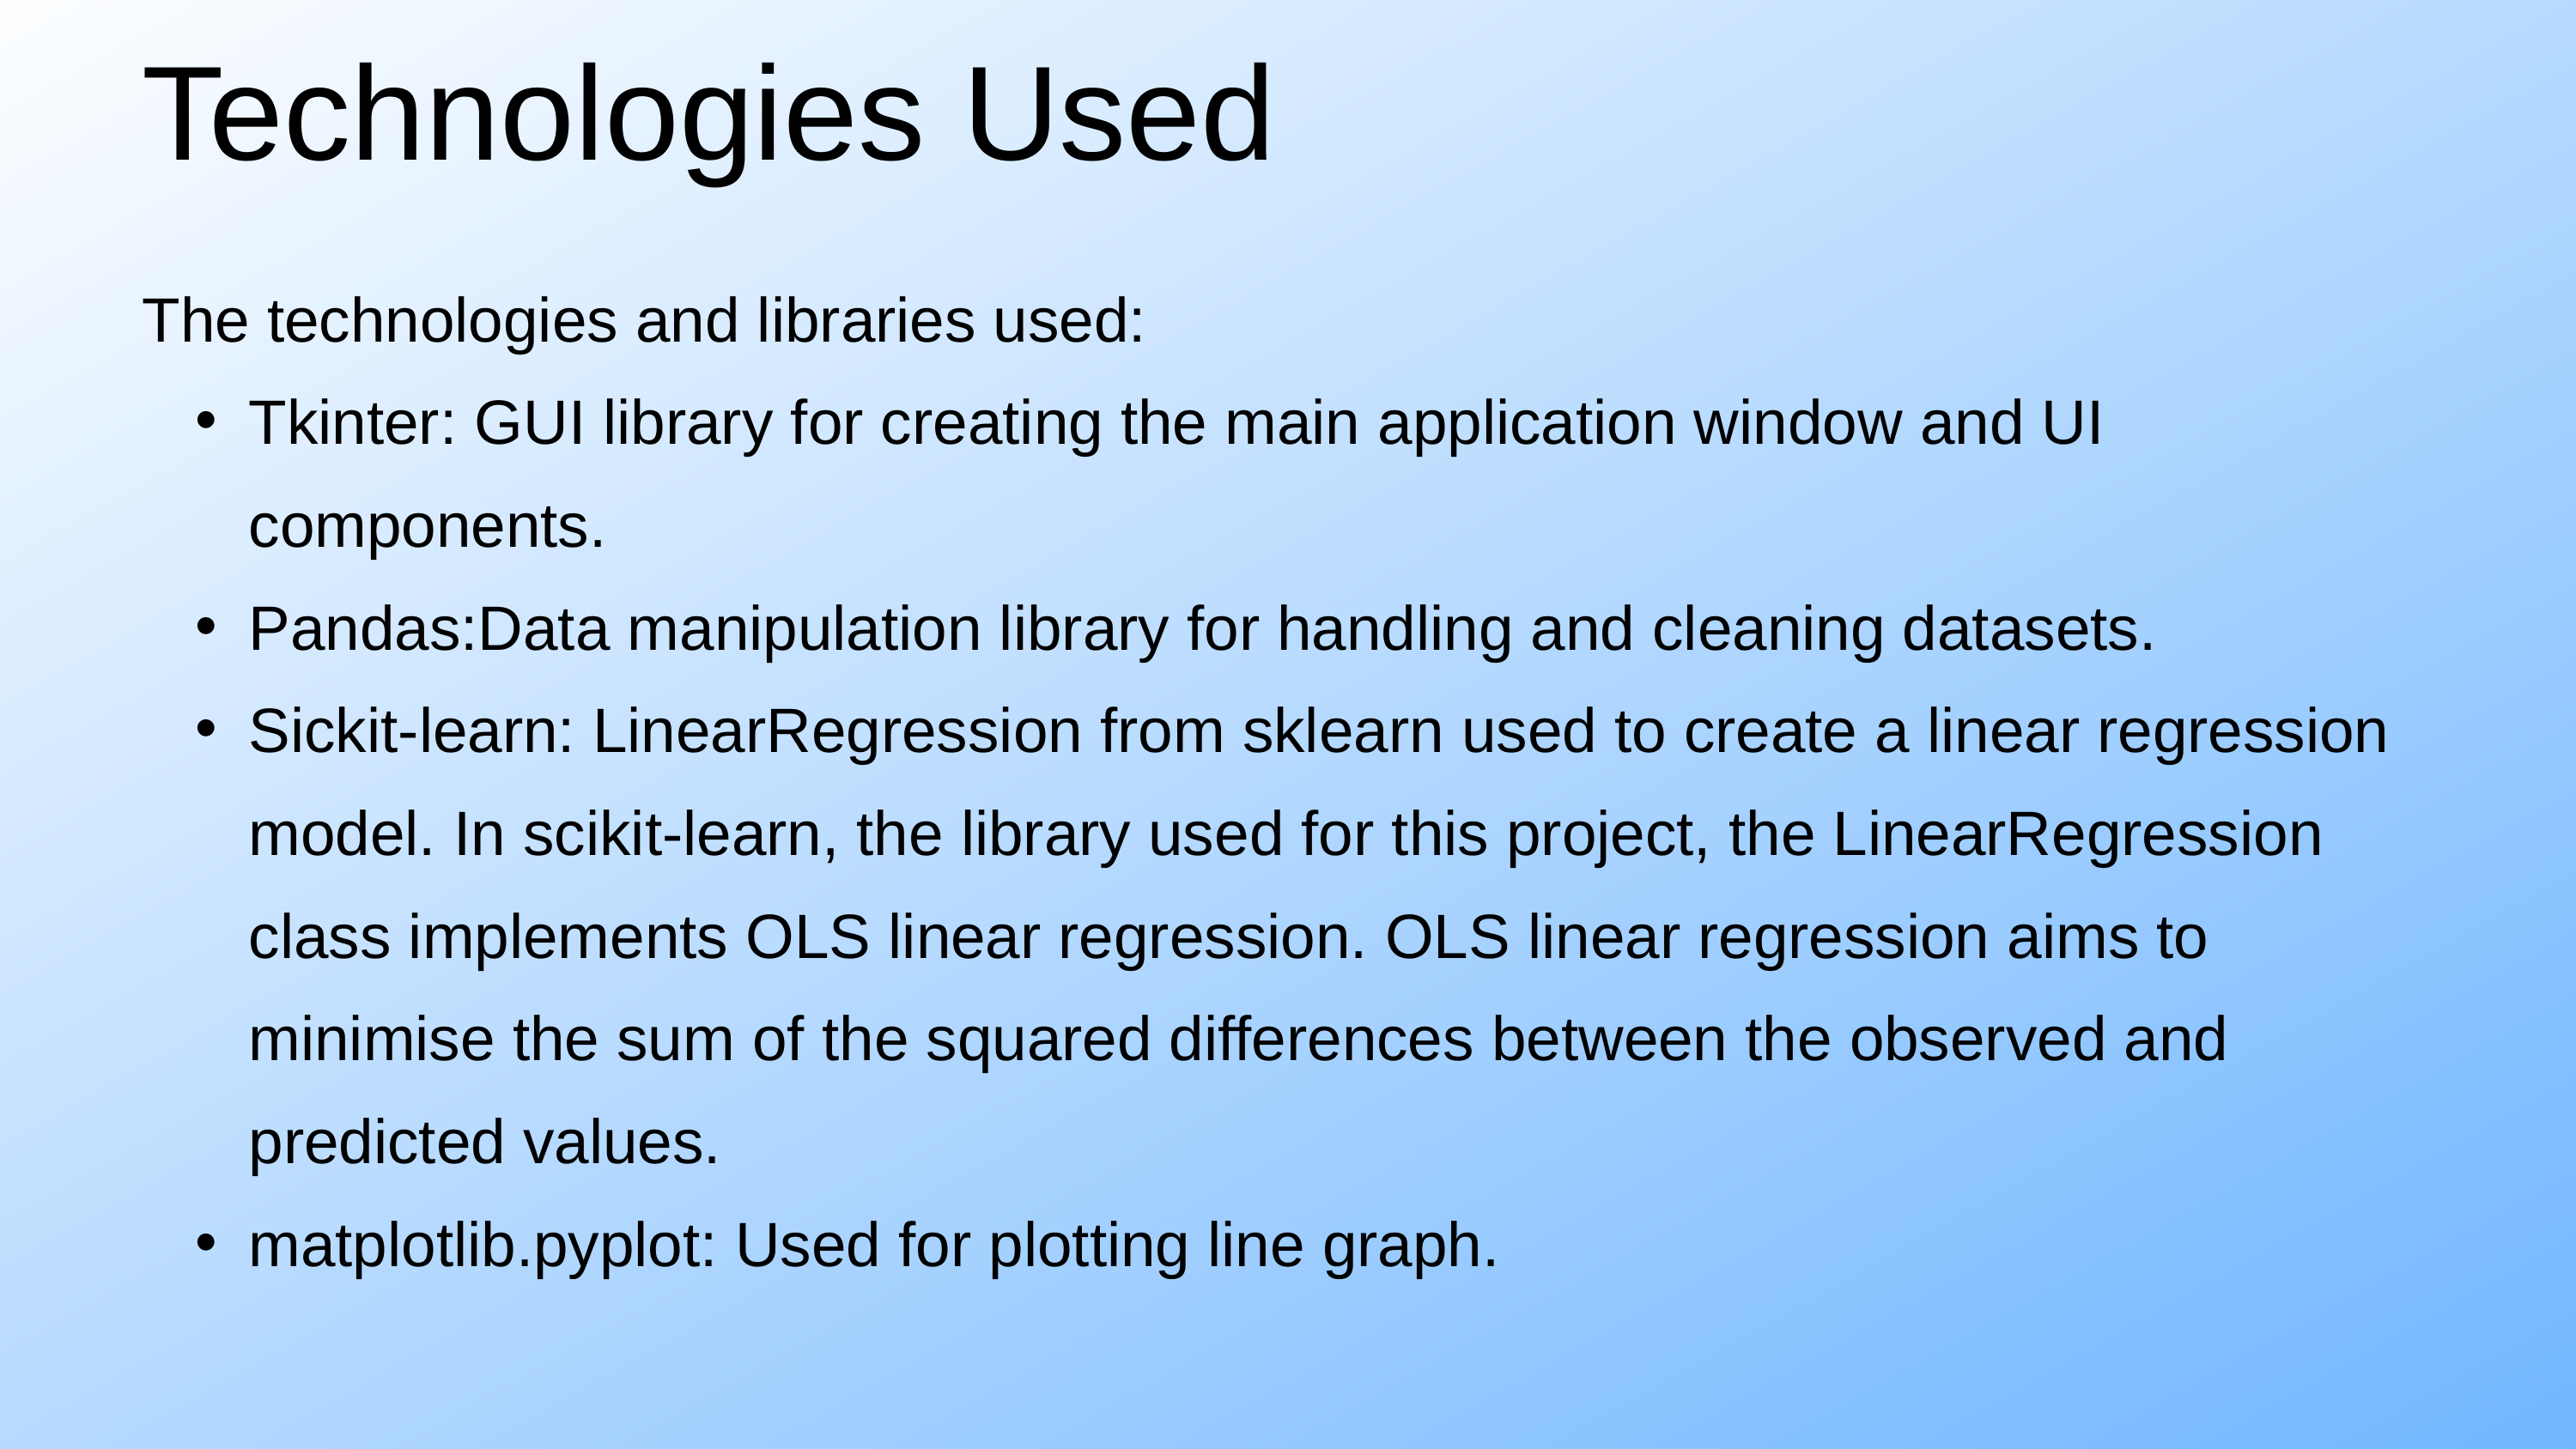

Technologies Used
The technologies and libraries used:
Tkinter: GUI library for creating the main application window and UI components.
Pandas:Data manipulation library for handling and cleaning datasets.
Sickit-learn: LinearRegression from sklearn used to create a linear regression model. In scikit-learn, the library used for this project, the LinearRegression class implements OLS linear regression. OLS linear regression aims to minimise the sum of the squared differences between the observed and predicted values.
matplotlib.pyplot: Used for plotting line graph.